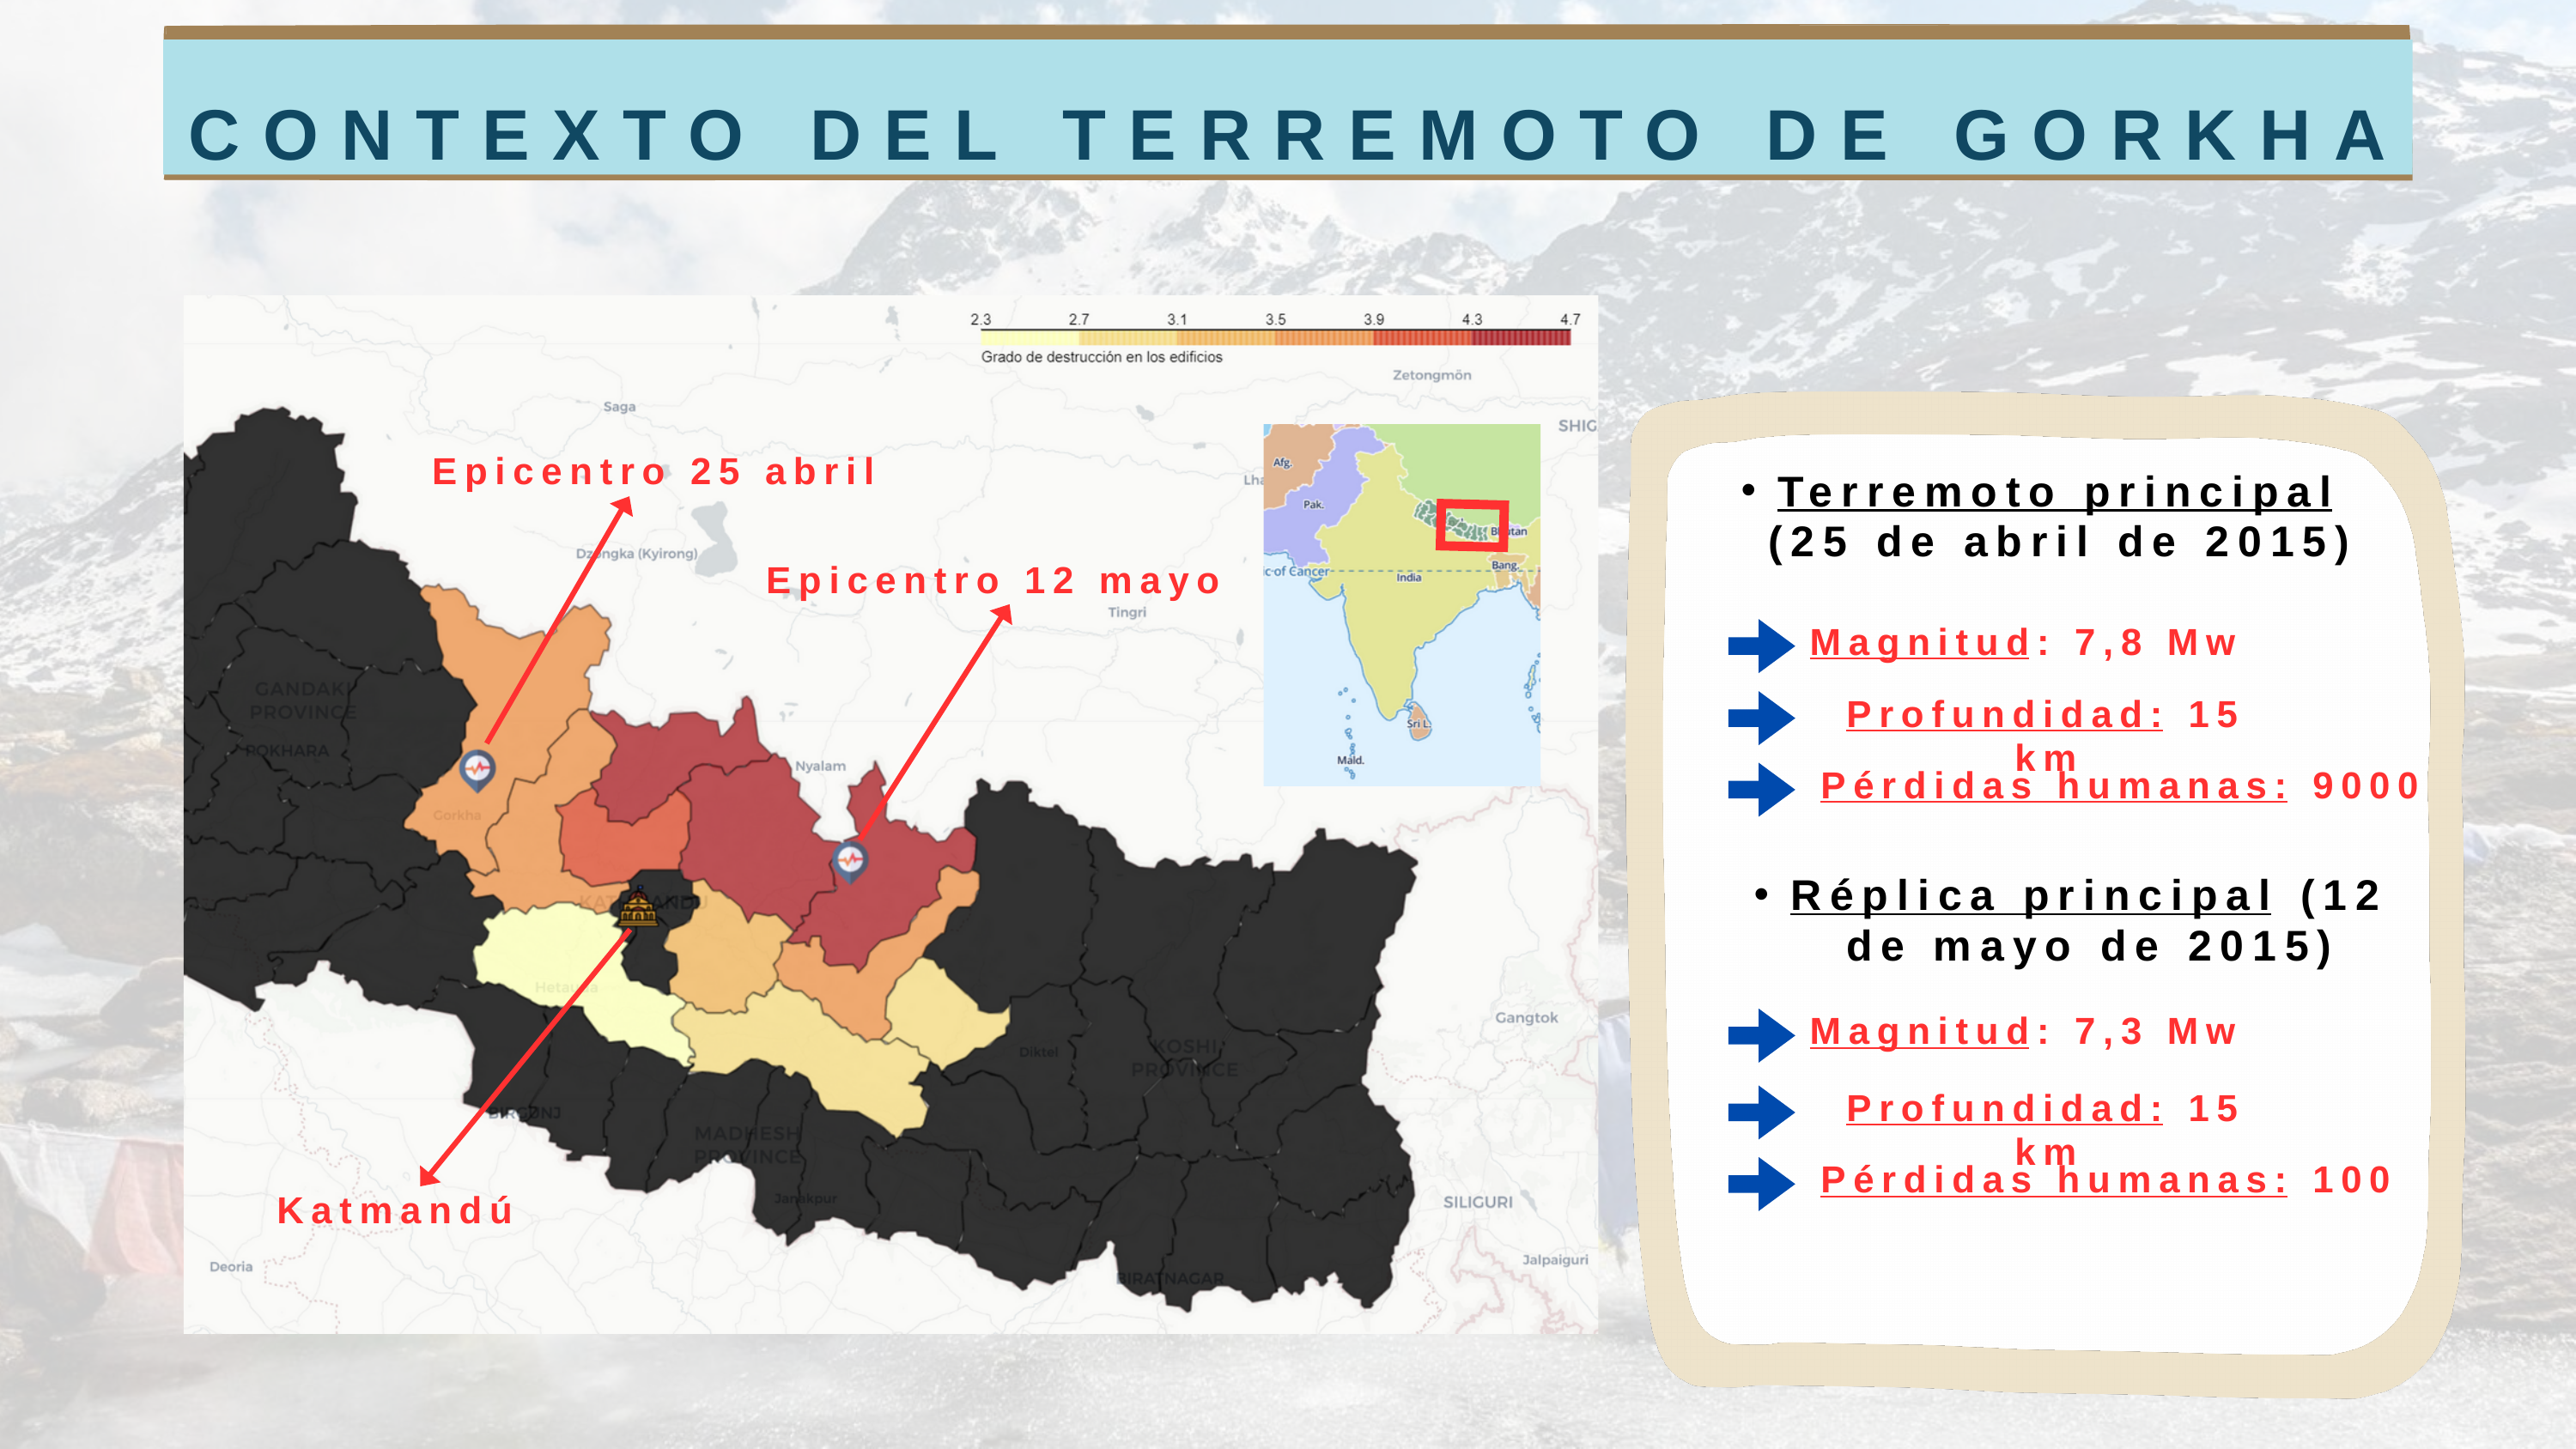

CONTEXTO DEL TERREMOTO DE GORKHA

Katmandú

Epicentro 25 abril

Terremoto principal (25 de abril de 2015)
Epicentro 12 mayo

Magnitud: 7,8 Mw

Profundidad: 15 km

Pérdidas humanas: 9000

Réplica principal (12 de mayo de 2015)
Magnitud: 7,3 Mw

Profundidad: 15 km

Pérdidas humanas: 100